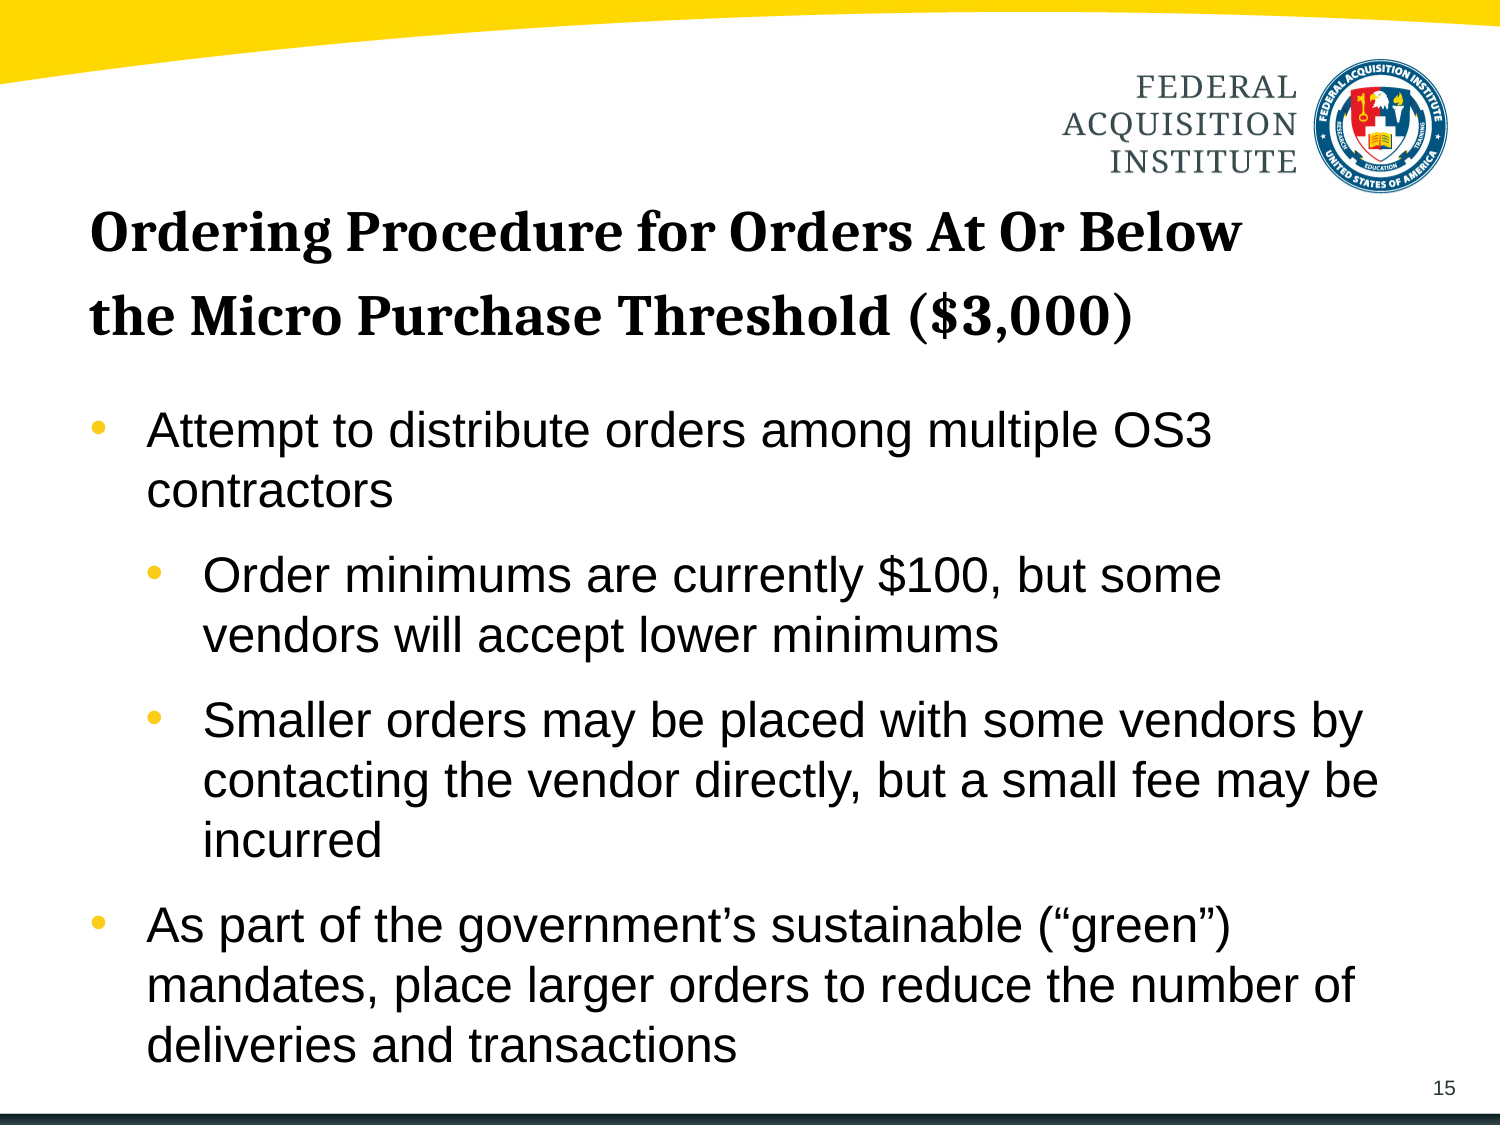

# Ordering Procedure for Orders At Or Below the Micro Purchase Threshold ($3,000)
Attempt to distribute orders among multiple OS3 contractors
Order minimums are currently $100, but some vendors will accept lower minimums
Smaller orders may be placed with some vendors by contacting the vendor directly, but a small fee may be incurred
As part of the government’s sustainable (“green”) mandates, place larger orders to reduce the number of deliveries and transactions
15